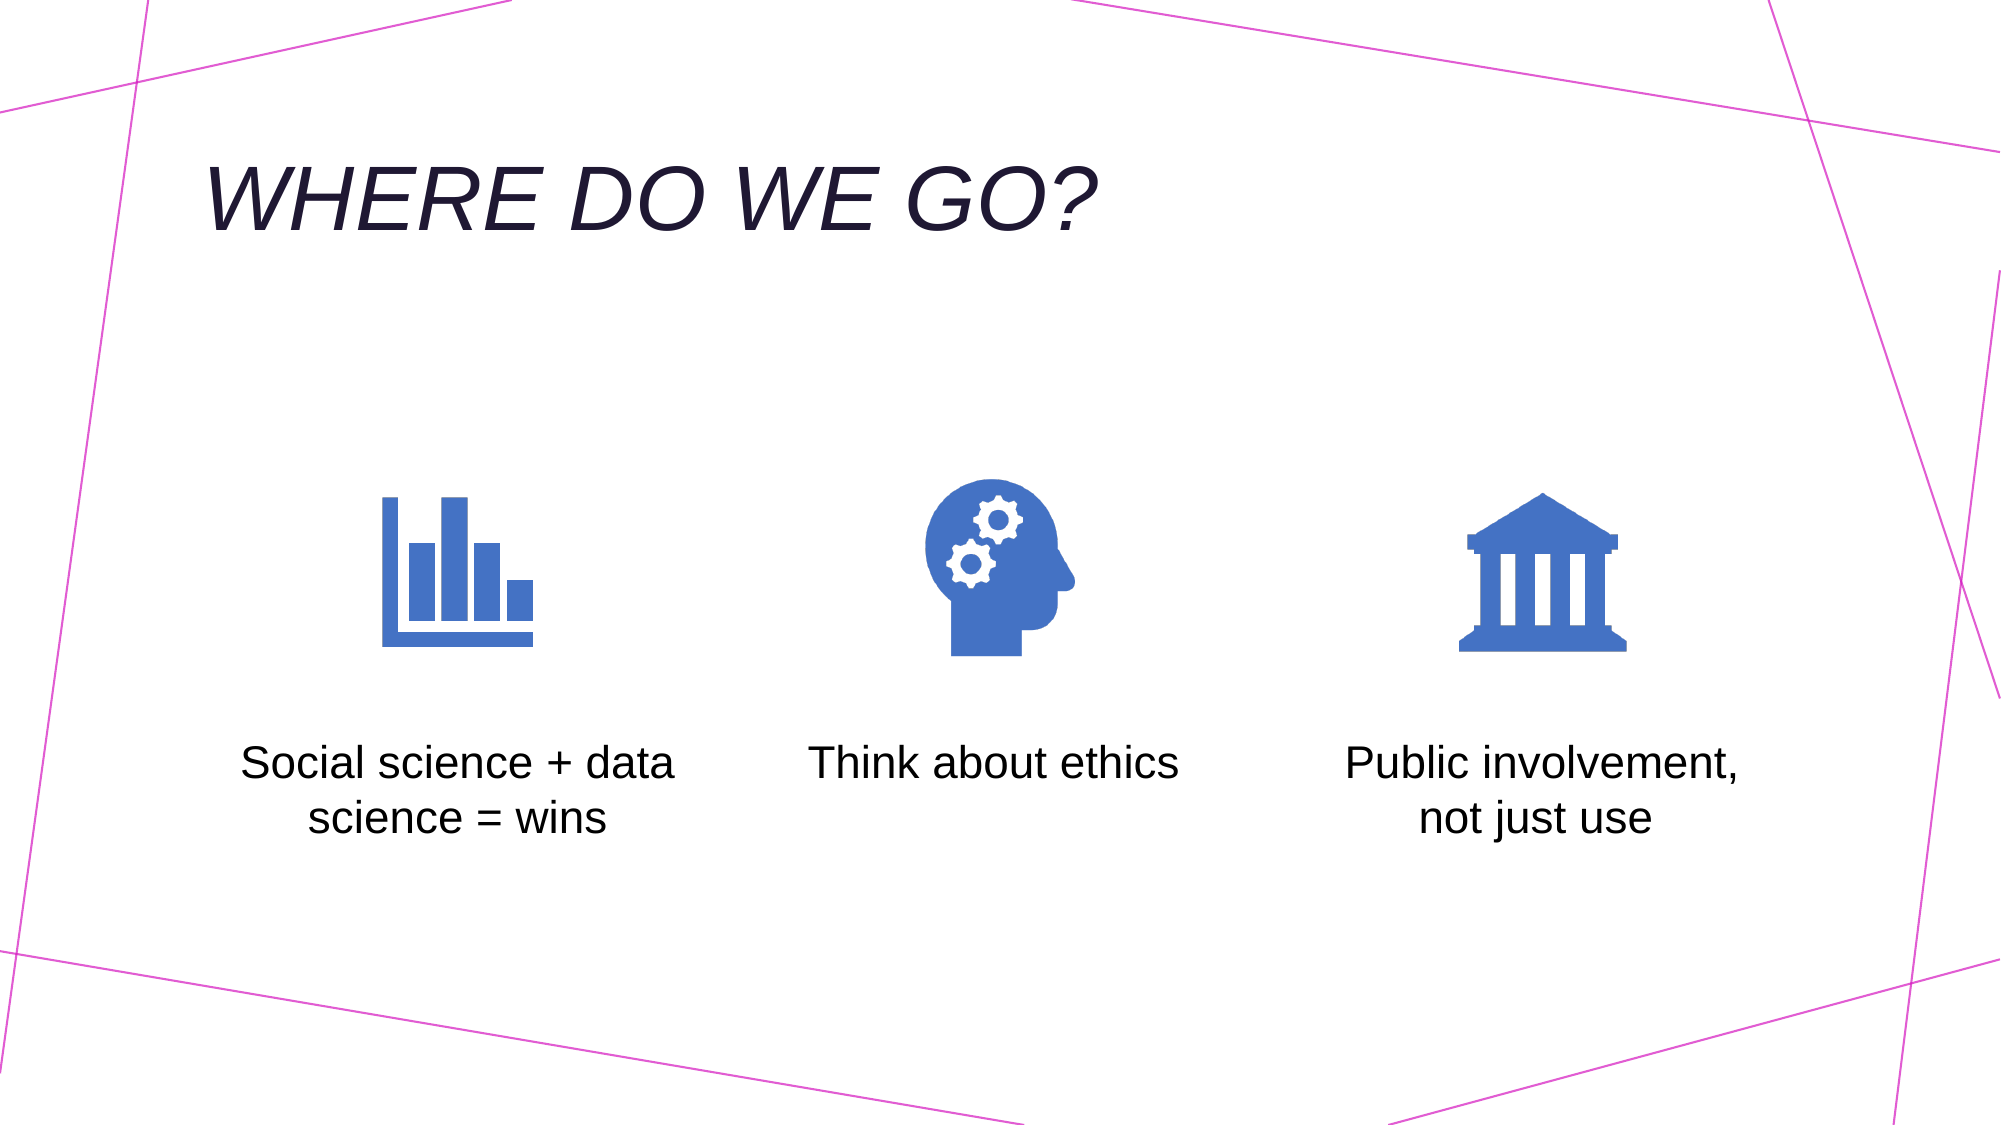

# Where do we go?
Social science + data science = wins
Think about ethics
Public involvement, not just use